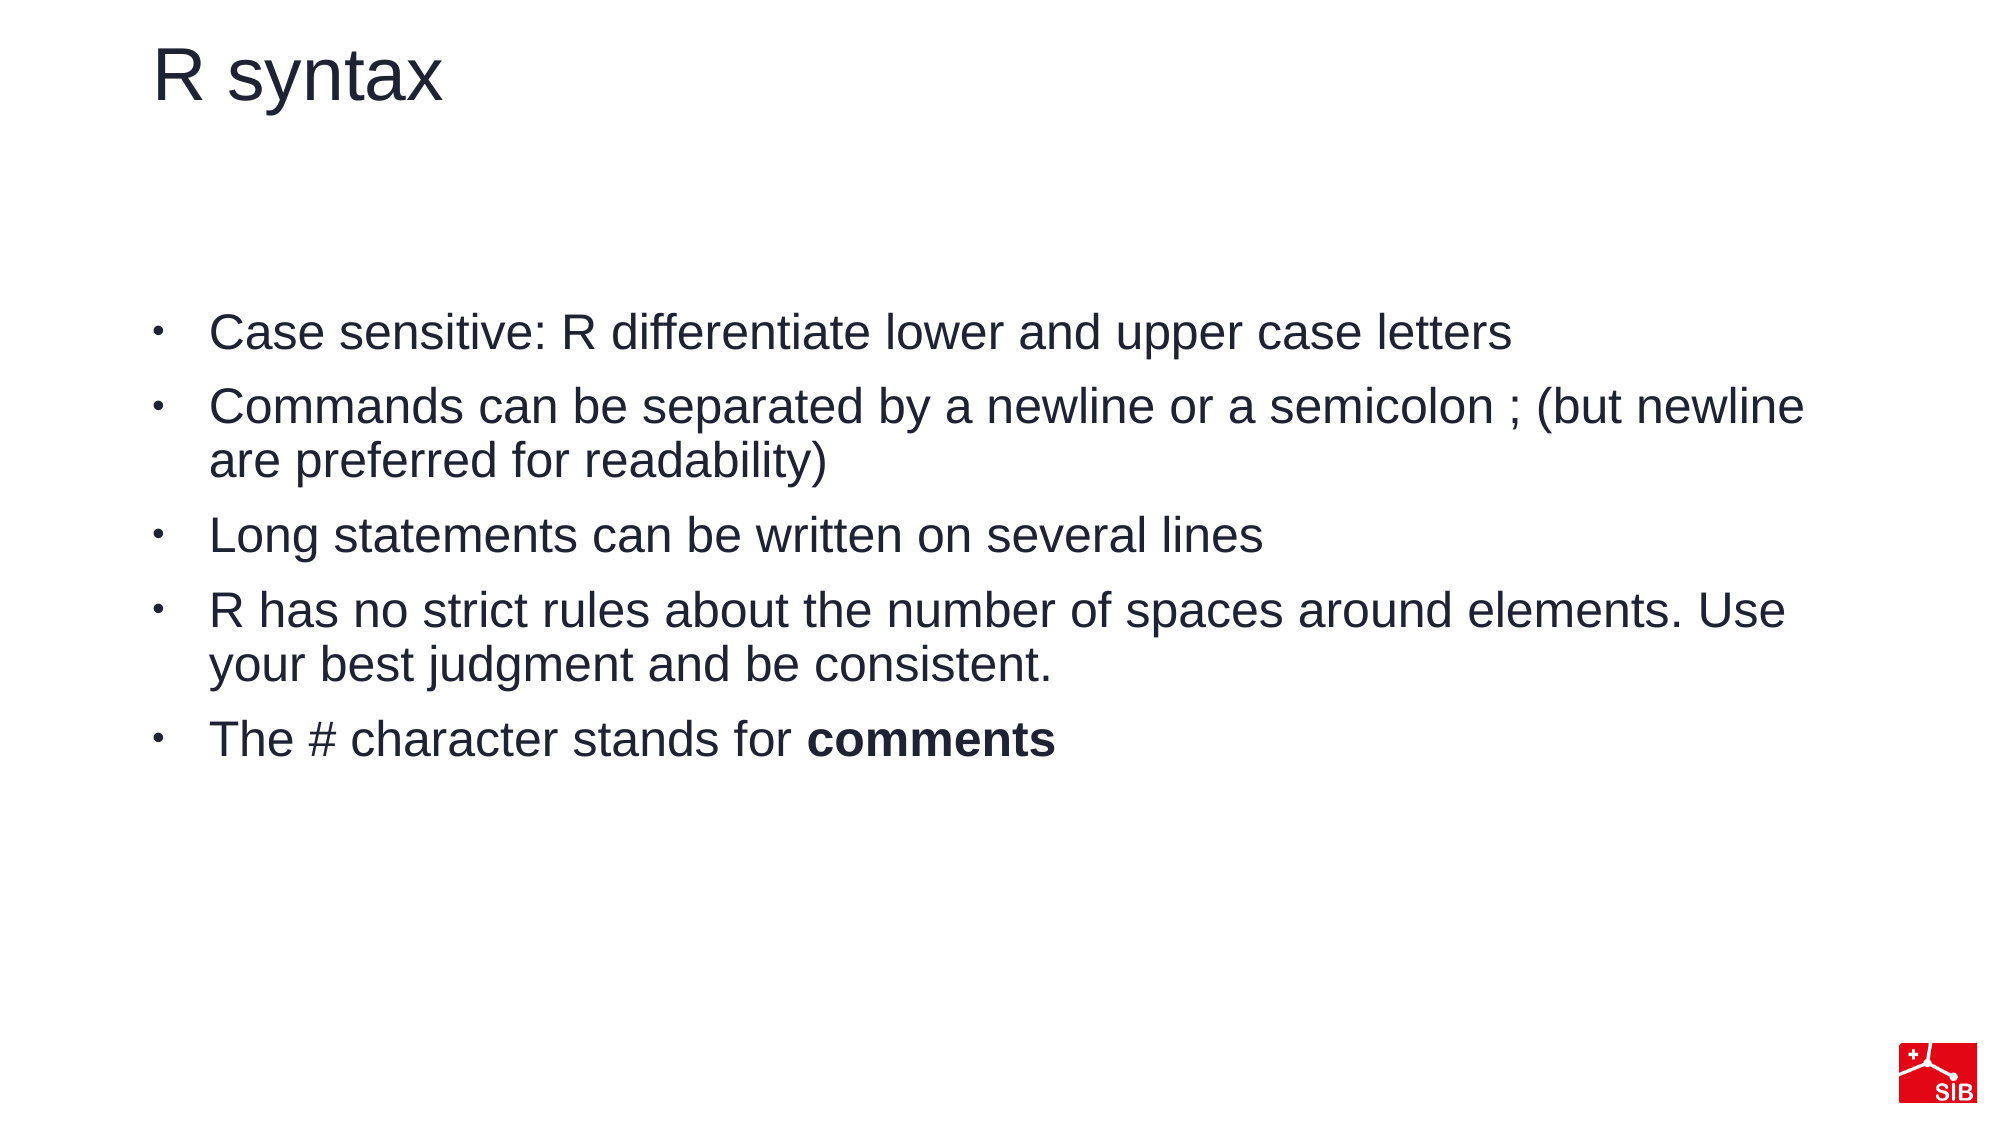

# R syntax
Case sensitive: R differentiate lower and upper case letters
Commands can be separated by a newline or a semicolon ; (but newline are preferred for readability)
Long statements can be written on several lines
R has no strict rules about the number of spaces around elements. Use your best judgment and be consistent.
The # character stands for comments